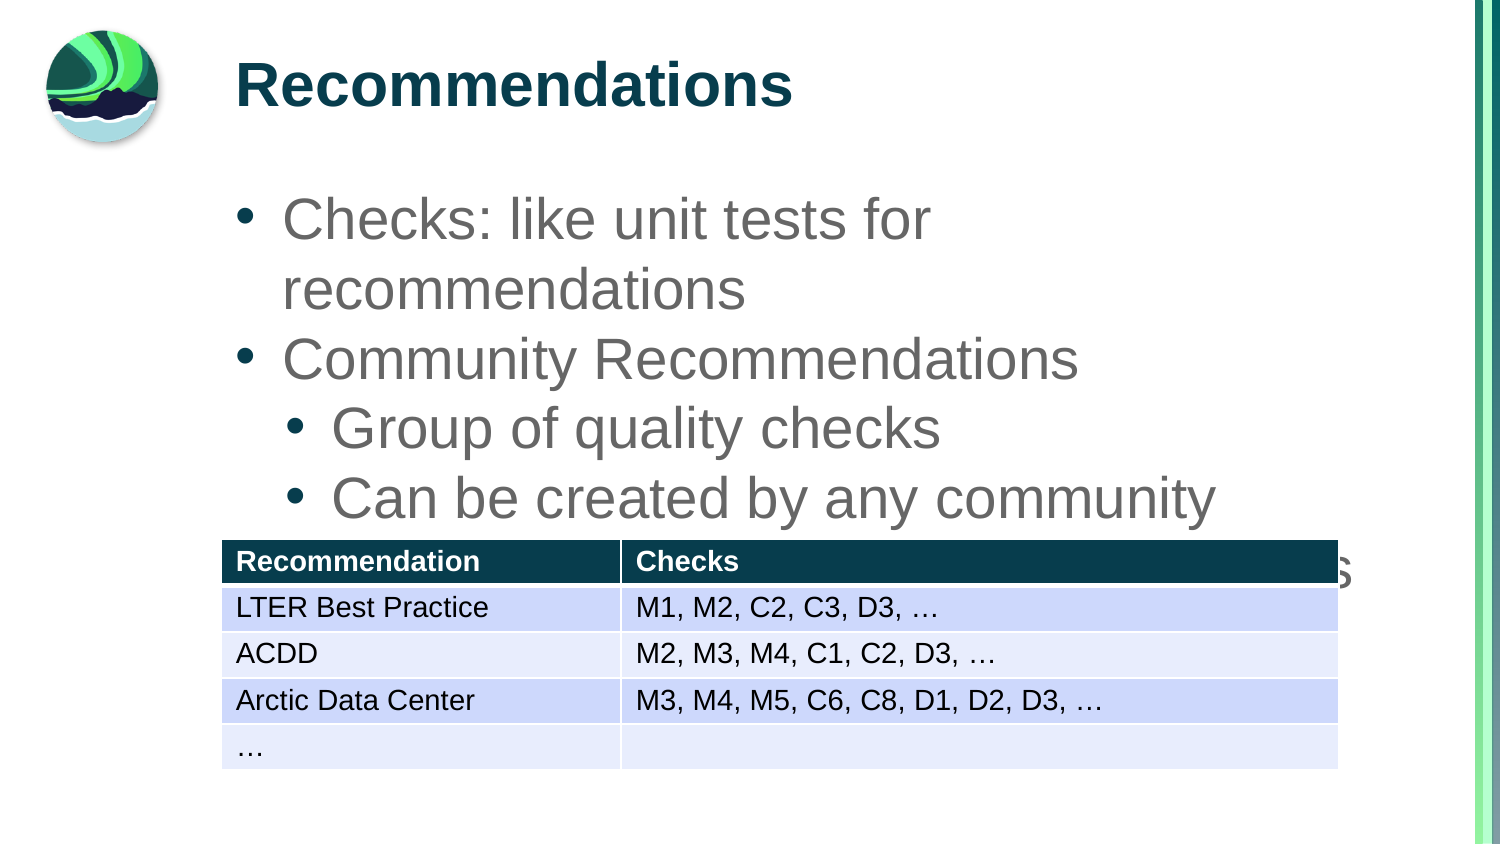

# Recommendations
Checks: like unit tests for recommendations
Community Recommendations
Group of quality checks
Can be created by any community
Can include standard or custom checks
Checks: access both metadata and data
| Recommendation | Checks |
| --- | --- |
| LTER Best Practice | M1, M2, C2, C3, D3, … |
| ACDD | M2, M3, M4, C1, C2, D3, … |
| Arctic Data Center | M3, M4, M5, C6, C8, D1, D2, D3, … |
| … |  |
39